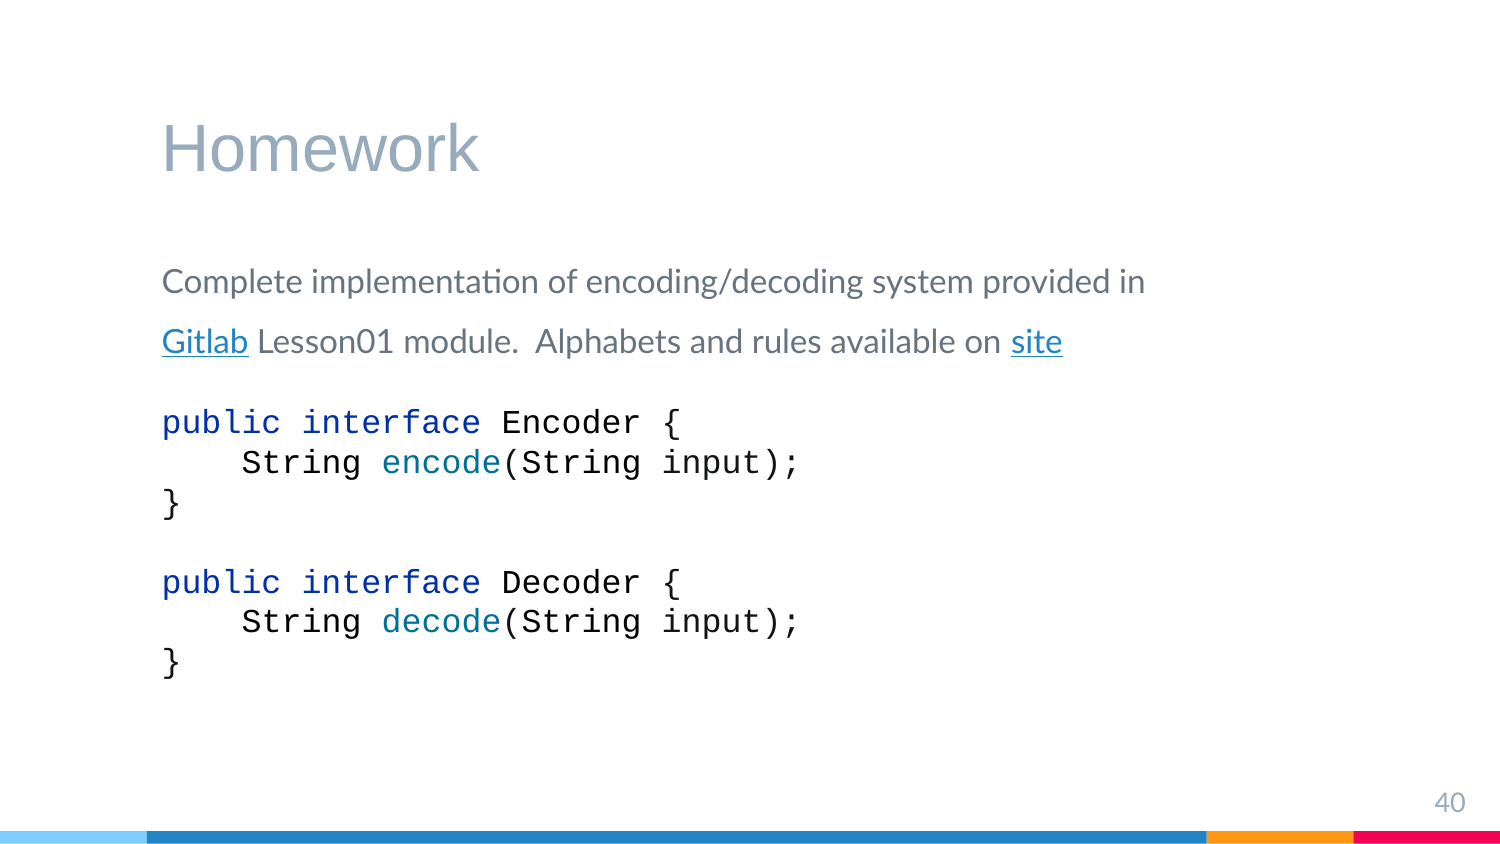

# Homework
Complete implementation of encoding/decoding system provided in Gitlab Lesson01 module.  Alphabets and rules available on site

public interface Encoder {
    String encode(String input);
}
public interface Decoder {
    String decode(String input);
}
40